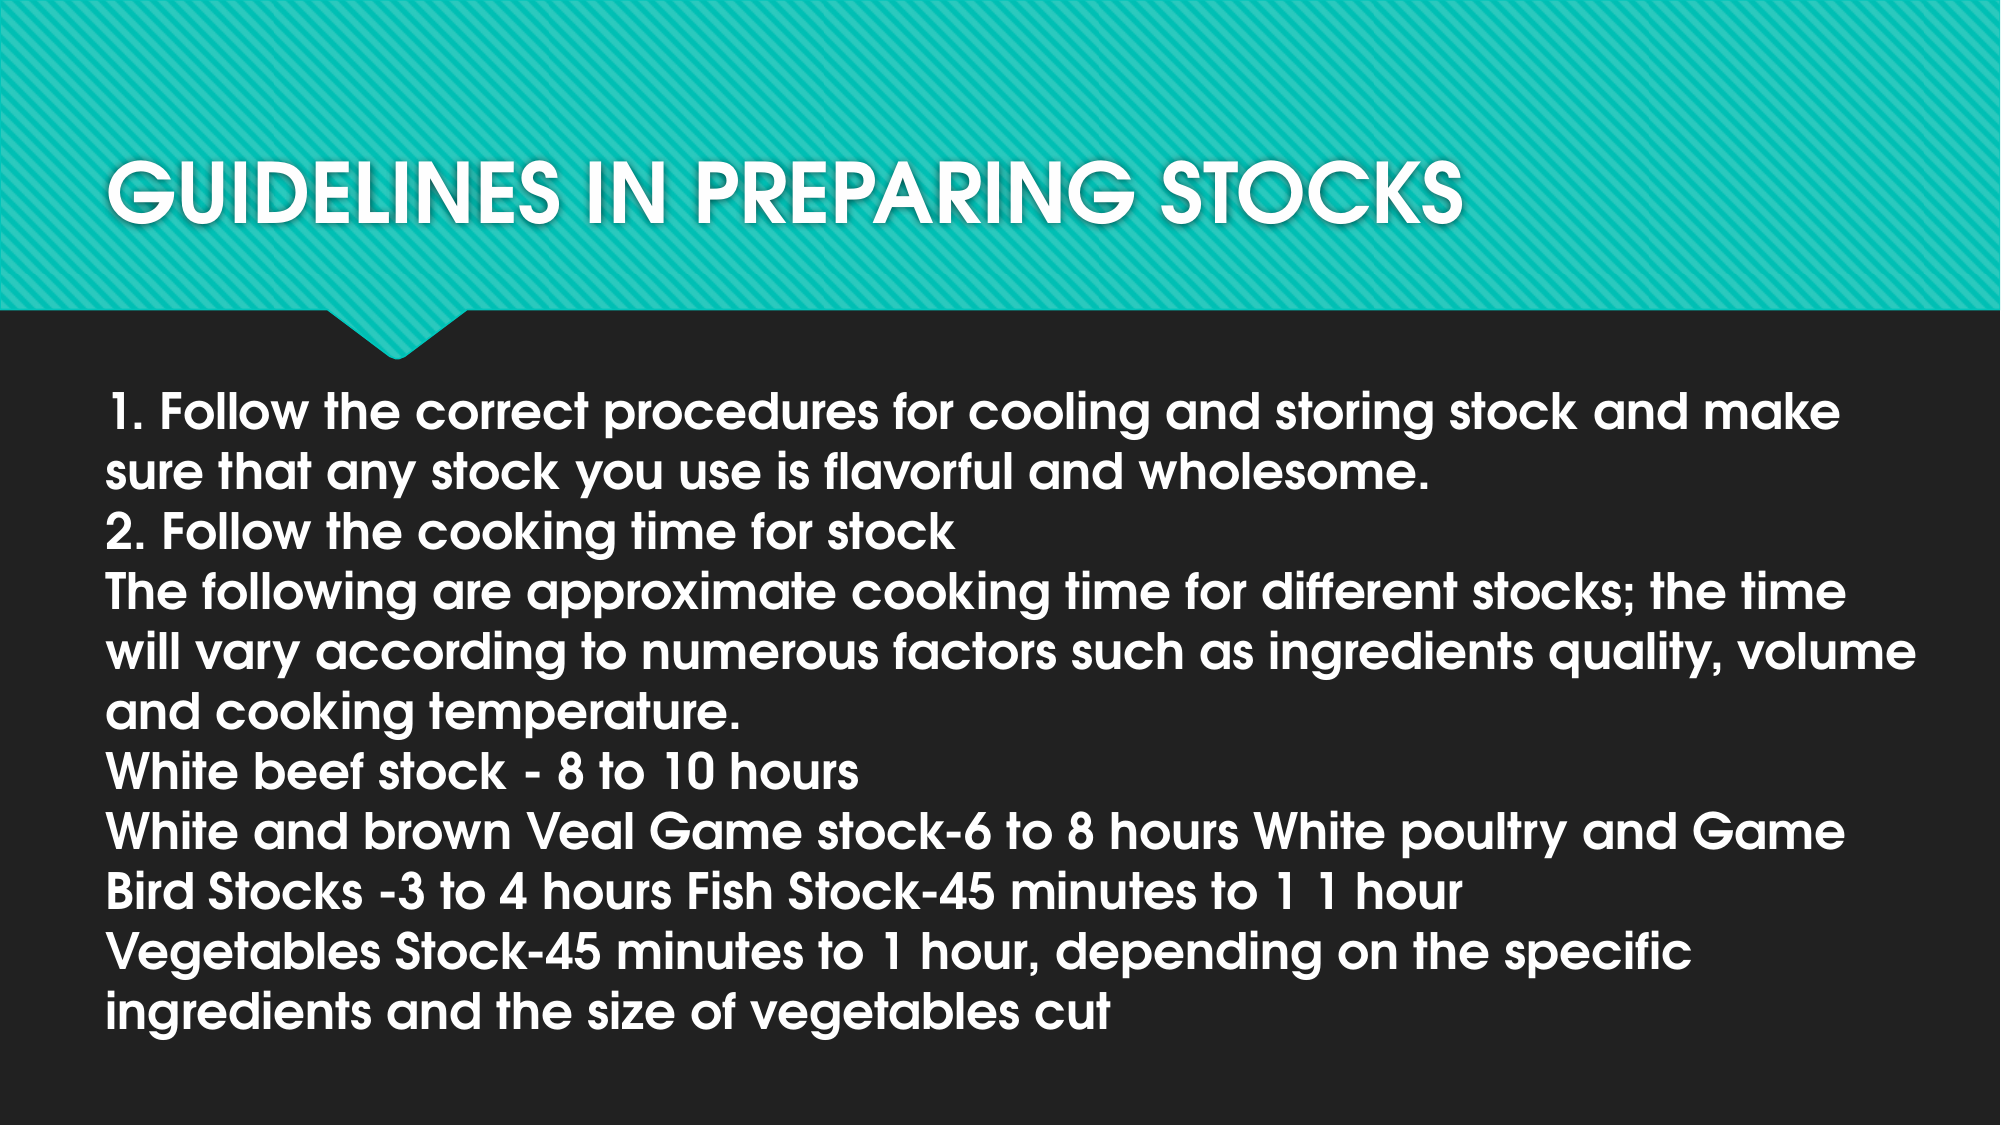

# GUIDELINES IN PREPARING STOCKS
1. Follow the correct procedures for cooling and storing stock and make sure that any stock you use is flavorful and wholesome.
2. Follow the cooking time for stock
The following are approximate cooking time for different stocks; the time will vary according to numerous factors such as ingredients quality, volume and cooking temperature.
White beef stock - 8 to 10 hours
White and brown Veal Game stock-6 to 8 hours White poultry and Game Bird Stocks -3 to 4 hours Fish Stock-45 minutes to 1 1 hour
Vegetables Stock-45 minutes to 1 hour, depending on the specific ingredients and the size of vegetables cut